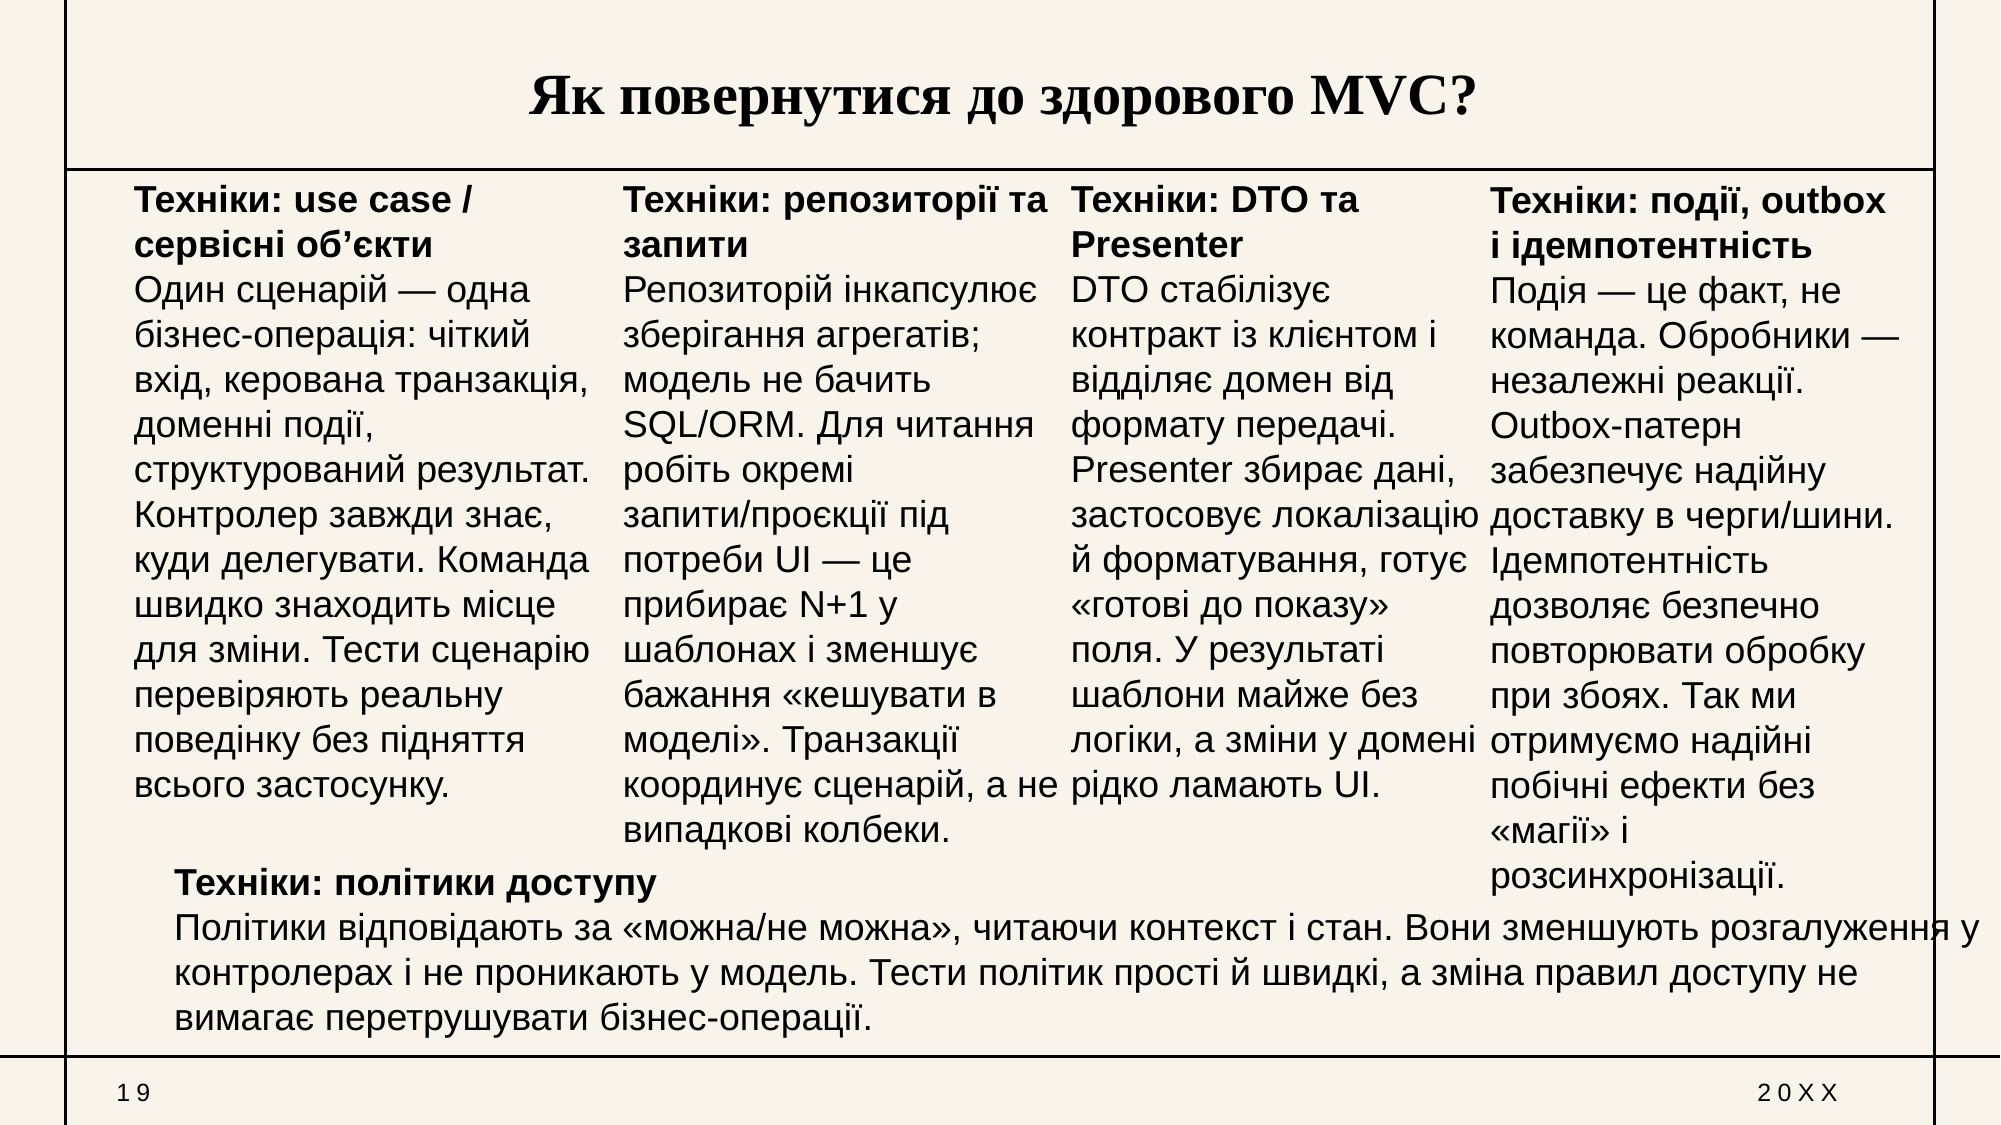

# Як повернутися до здорового MVC?
Техніки: use case / сервісні об’єкти
Один сценарій — одна бізнес‑операція: чіткий вхід, керована транзакція, доменні події, структурований результат. Контролер завжди знає, куди делегувати. Команда швидко знаходить місце для зміни. Тести сценарію перевіряють реальну поведінку без підняття всього застосунку.
Техніки: репозиторії та запити
Репозиторій інкапсулює зберігання агрегатів; модель не бачить SQL/ORM. Для читання робіть окремі запити/проєкції під потреби UI — це прибирає N+1 у шаблонах і зменшує бажання «кешувати в моделі». Транзакції координує сценарій, а не випадкові колбеки.
Техніки: DTO та Presenter
DTO стабілізує контракт із клієнтом і відділяє домен від формату передачі. Presenter збирає дані, застосовує локалізацію й форматування, готує «готові до показу» поля. У результаті шаблони майже без логіки, а зміни у домені рідко ламають UI.
Техніки: події, outbox і ідемпотентність
Подія — це факт, не команда. Обробники — незалежні реакції. Outbox‑патерн забезпечує надійну доставку в черги/шини. Ідемпотентність дозволяє безпечно повторювати обробку при збоях. Так ми отримуємо надійні побічні ефекти без «магії» і розсинхронізації.
Техніки: політики доступу
Політики відповідають за «можна/не можна», читаючи контекст і стан. Вони зменшують розгалуження у контролерах і не проникають у модель. Тести політик прості й швидкі, а зміна правил доступу не вимагає перетрушувати бізнес‑операції.
19
20XX